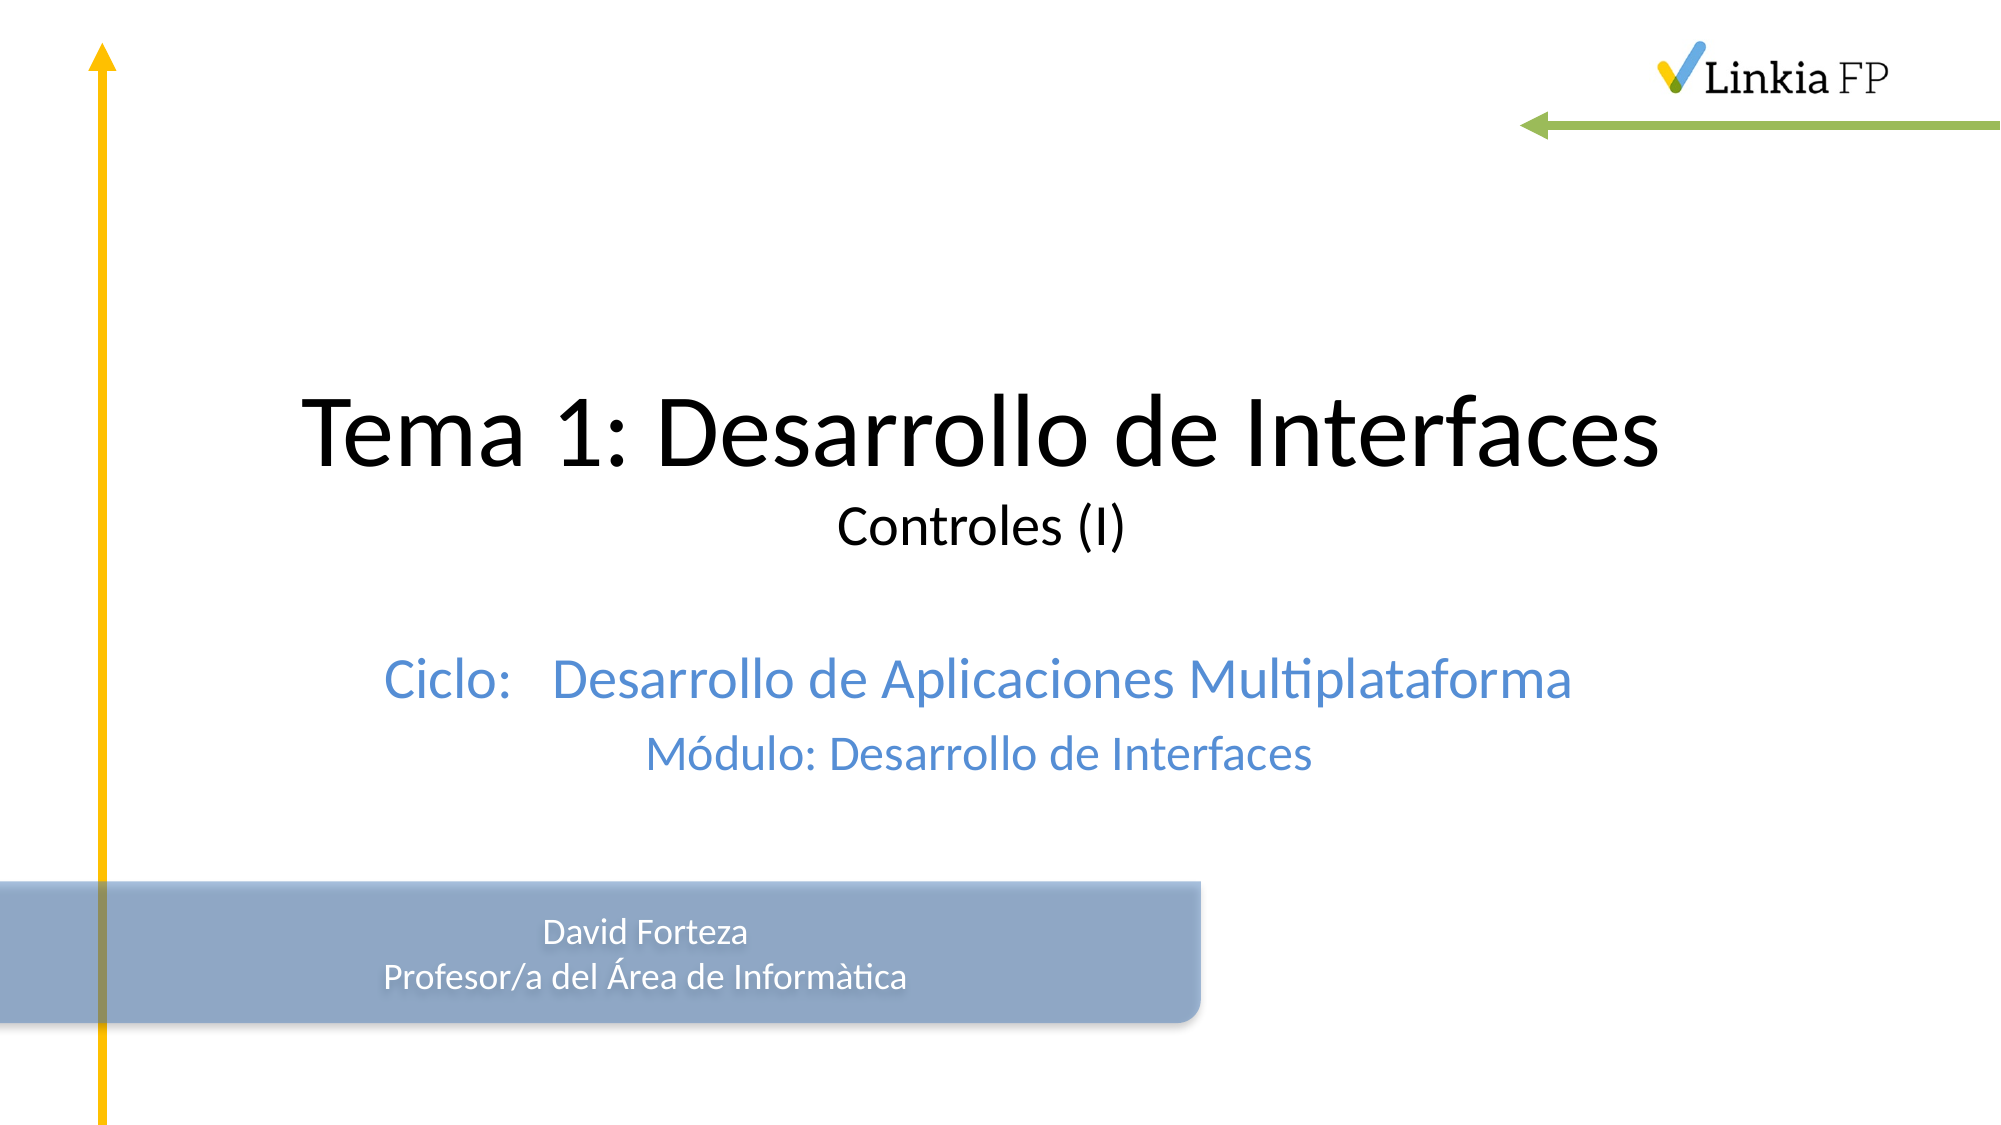

Tema 1: Desarrollo de Interfaces
Controles (I)
Ciclo:   Desarrollo de Aplicaciones Multiplataforma
Módulo: Desarrollo de Interfaces
David Forteza
Profesor/a del Área de Informàtica